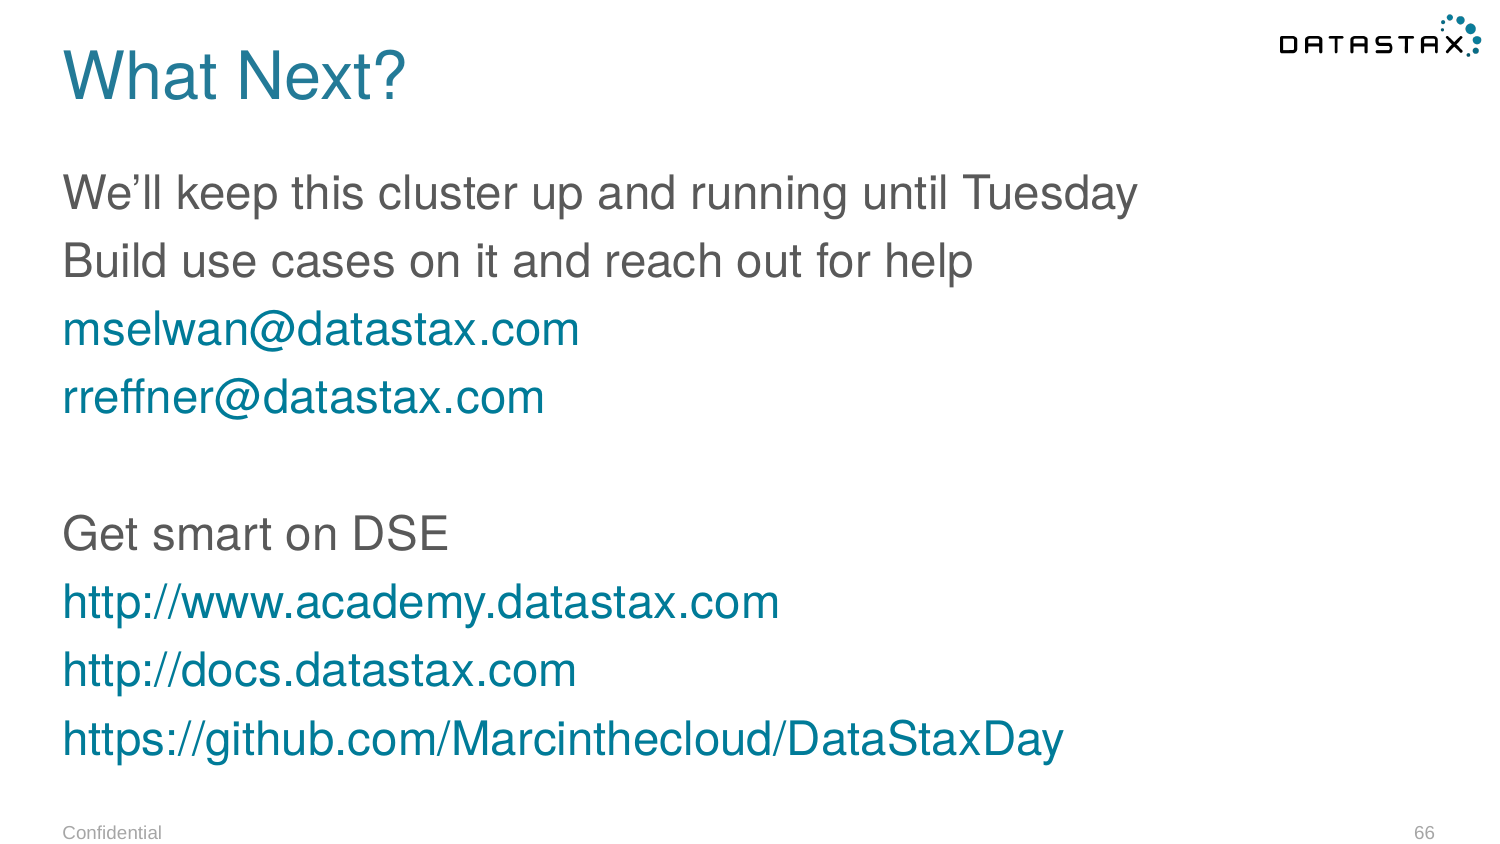

# What Next?
We’ll keep this cluster up and running until Tuesday
Build use cases on it and reach out for help
mselwan@datastax.com
rreffner@datastax.com

Get smart on DSE
http://www.academy.datastax.com
http://docs.datastax.com
https://github.com/Marcinthecloud/DataStaxDay
Confidential
66